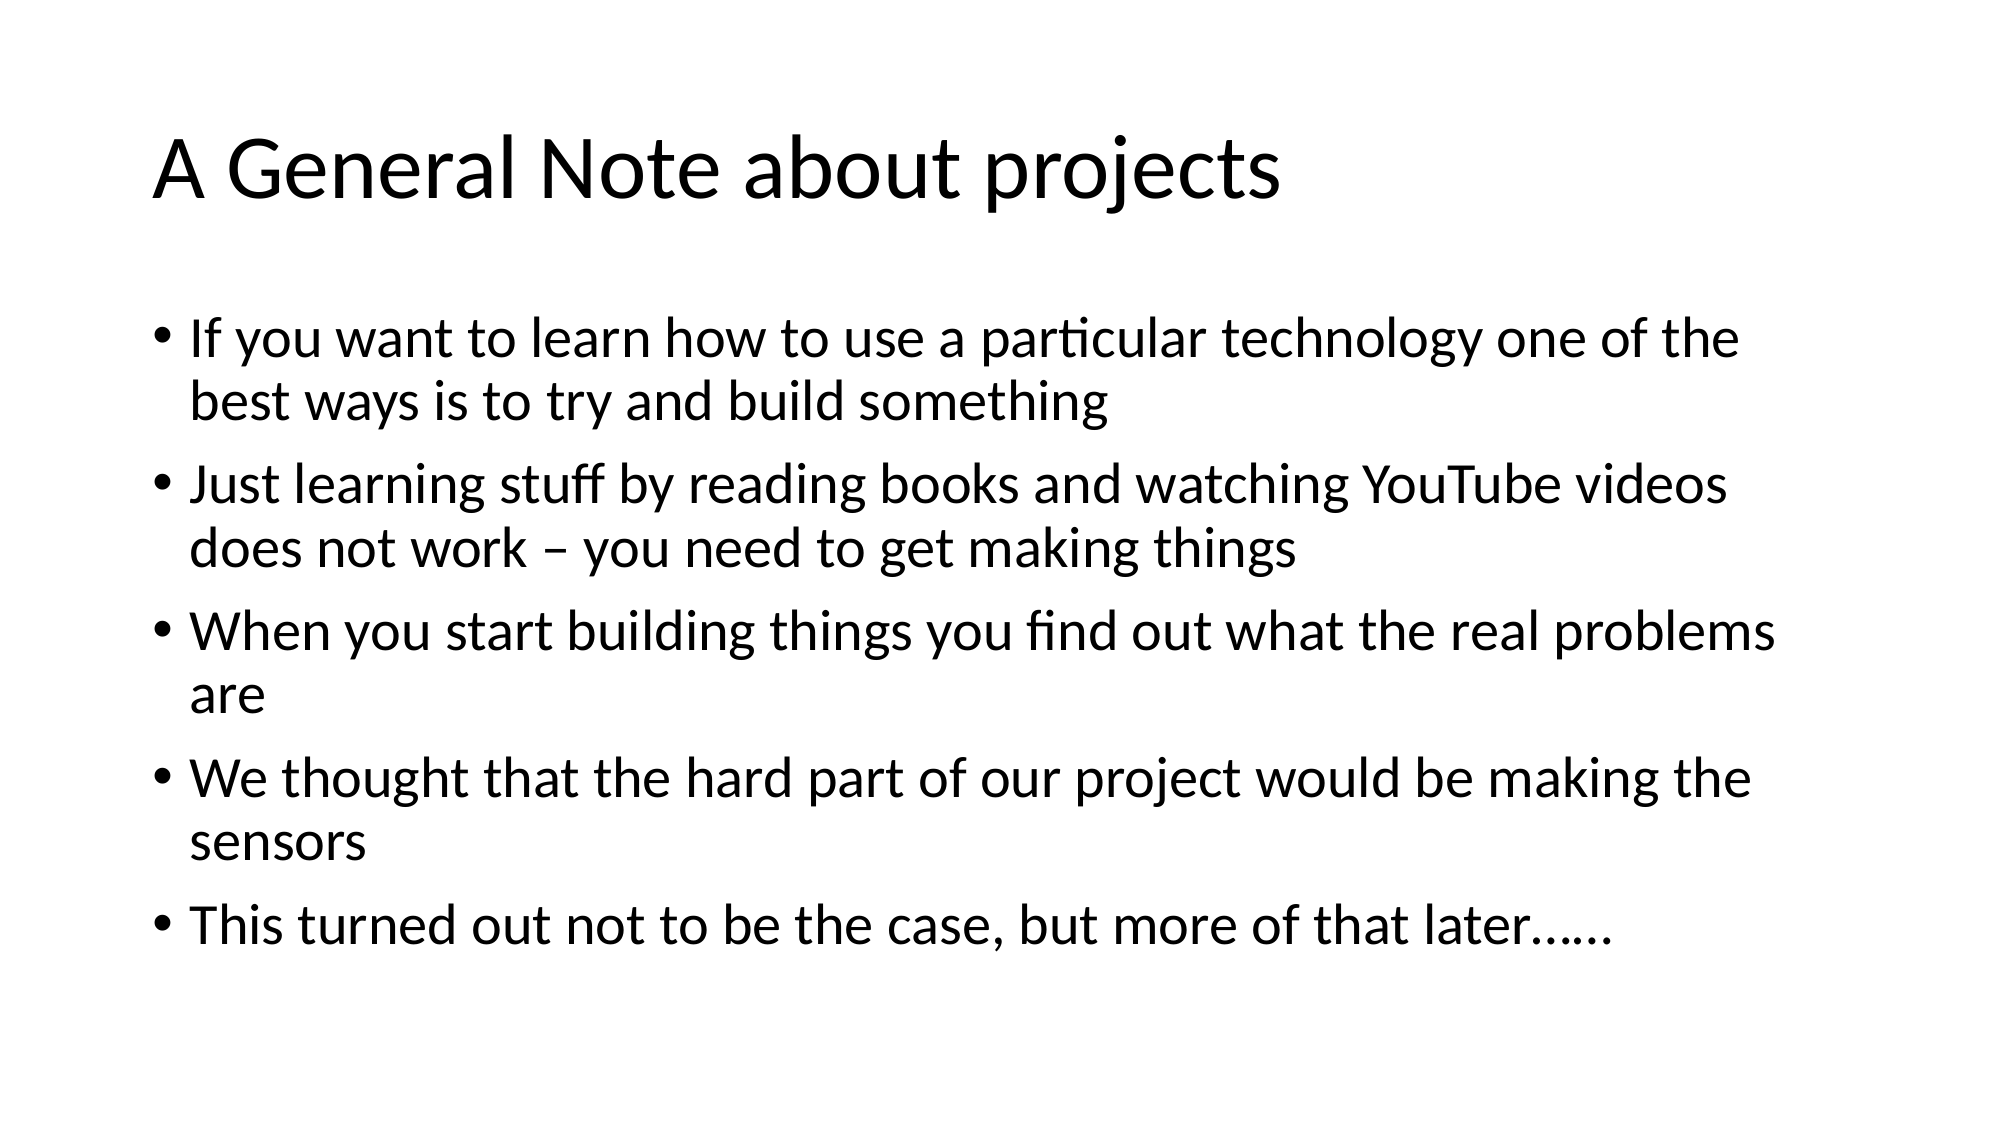

# A General Note about projects
If you want to learn how to use a particular technology one of the best ways is to try and build something
Just learning stuff by reading books and watching YouTube videos does not work – you need to get making things
When you start building things you find out what the real problems are
We thought that the hard part of our project would be making the sensors
This turned out not to be the case, but more of that later……